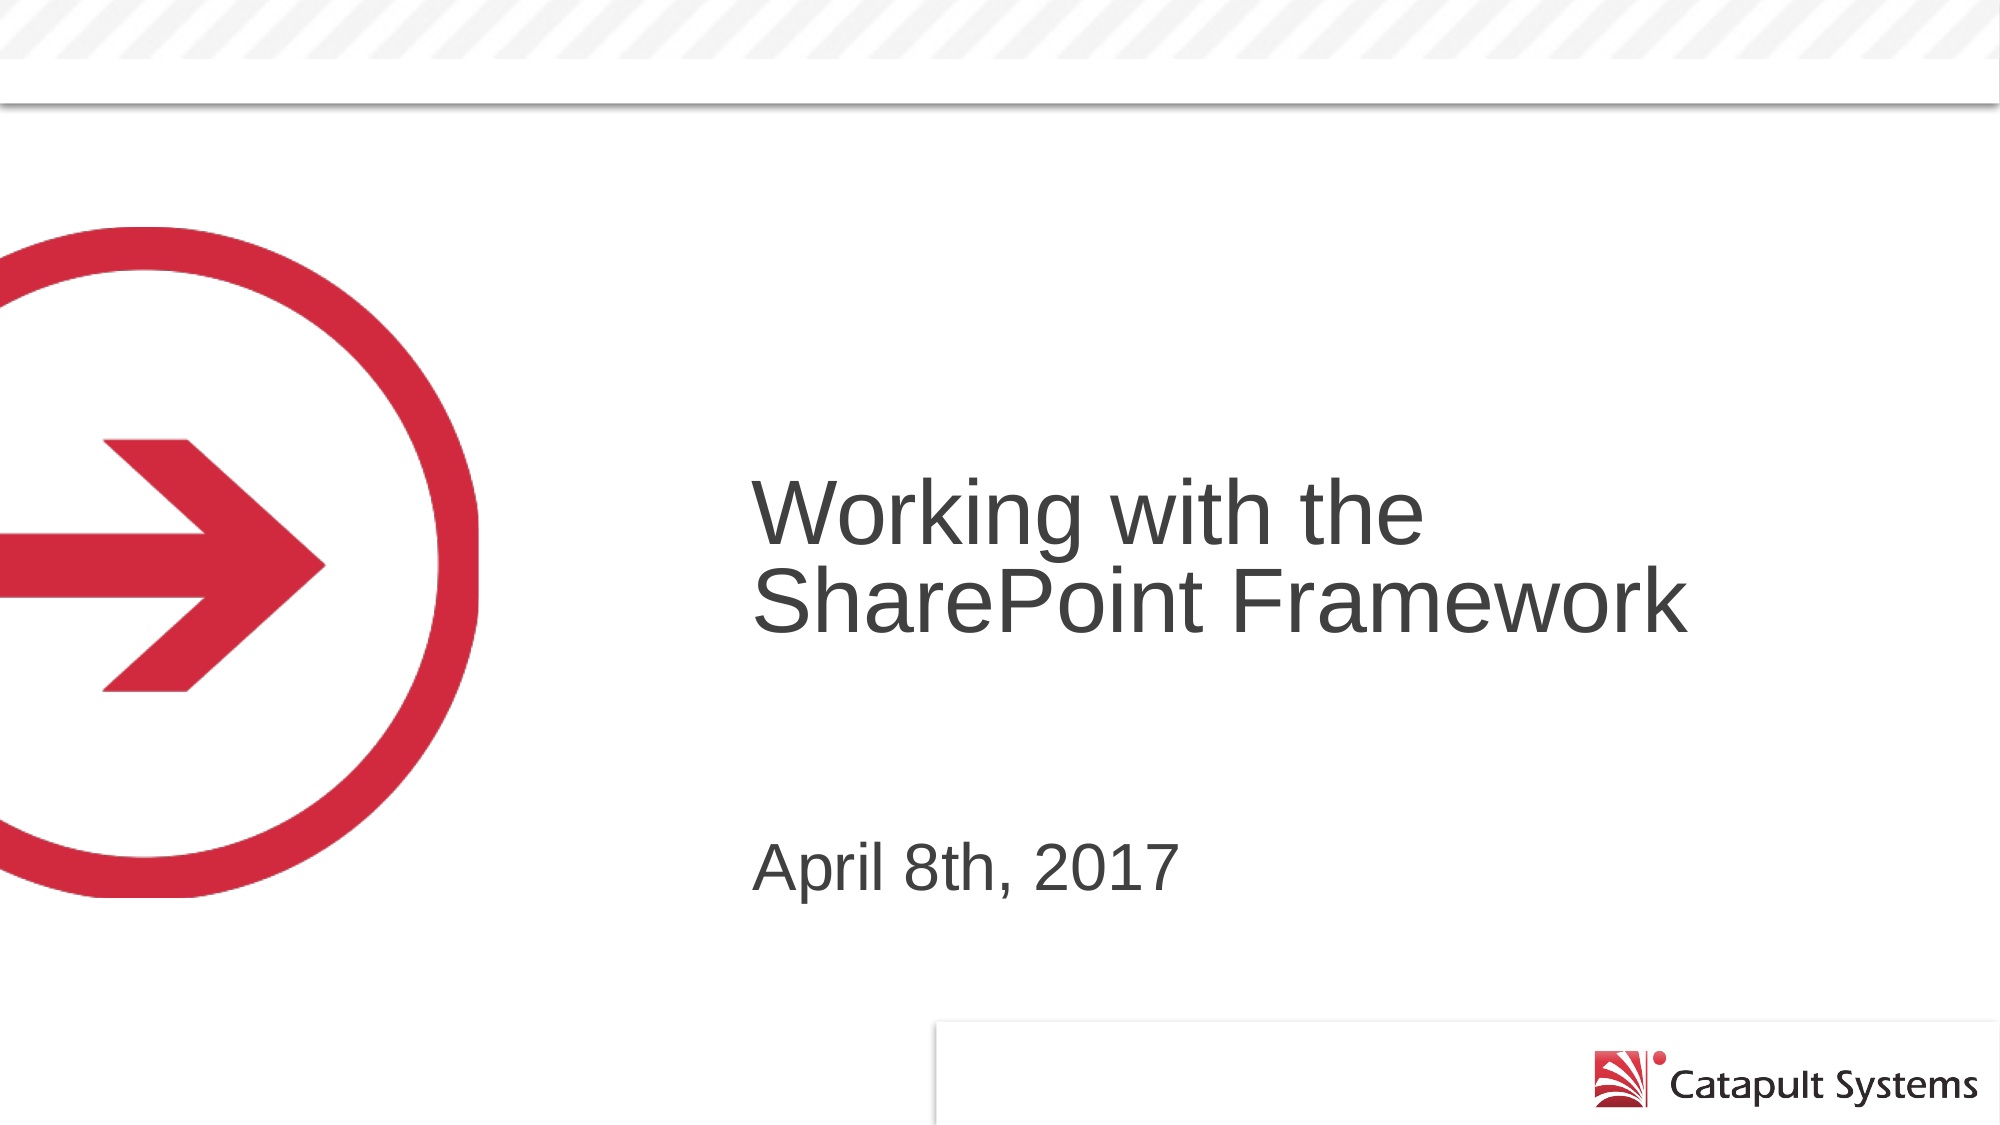

# Working with the SharePoint Framework
April 8th, 2017